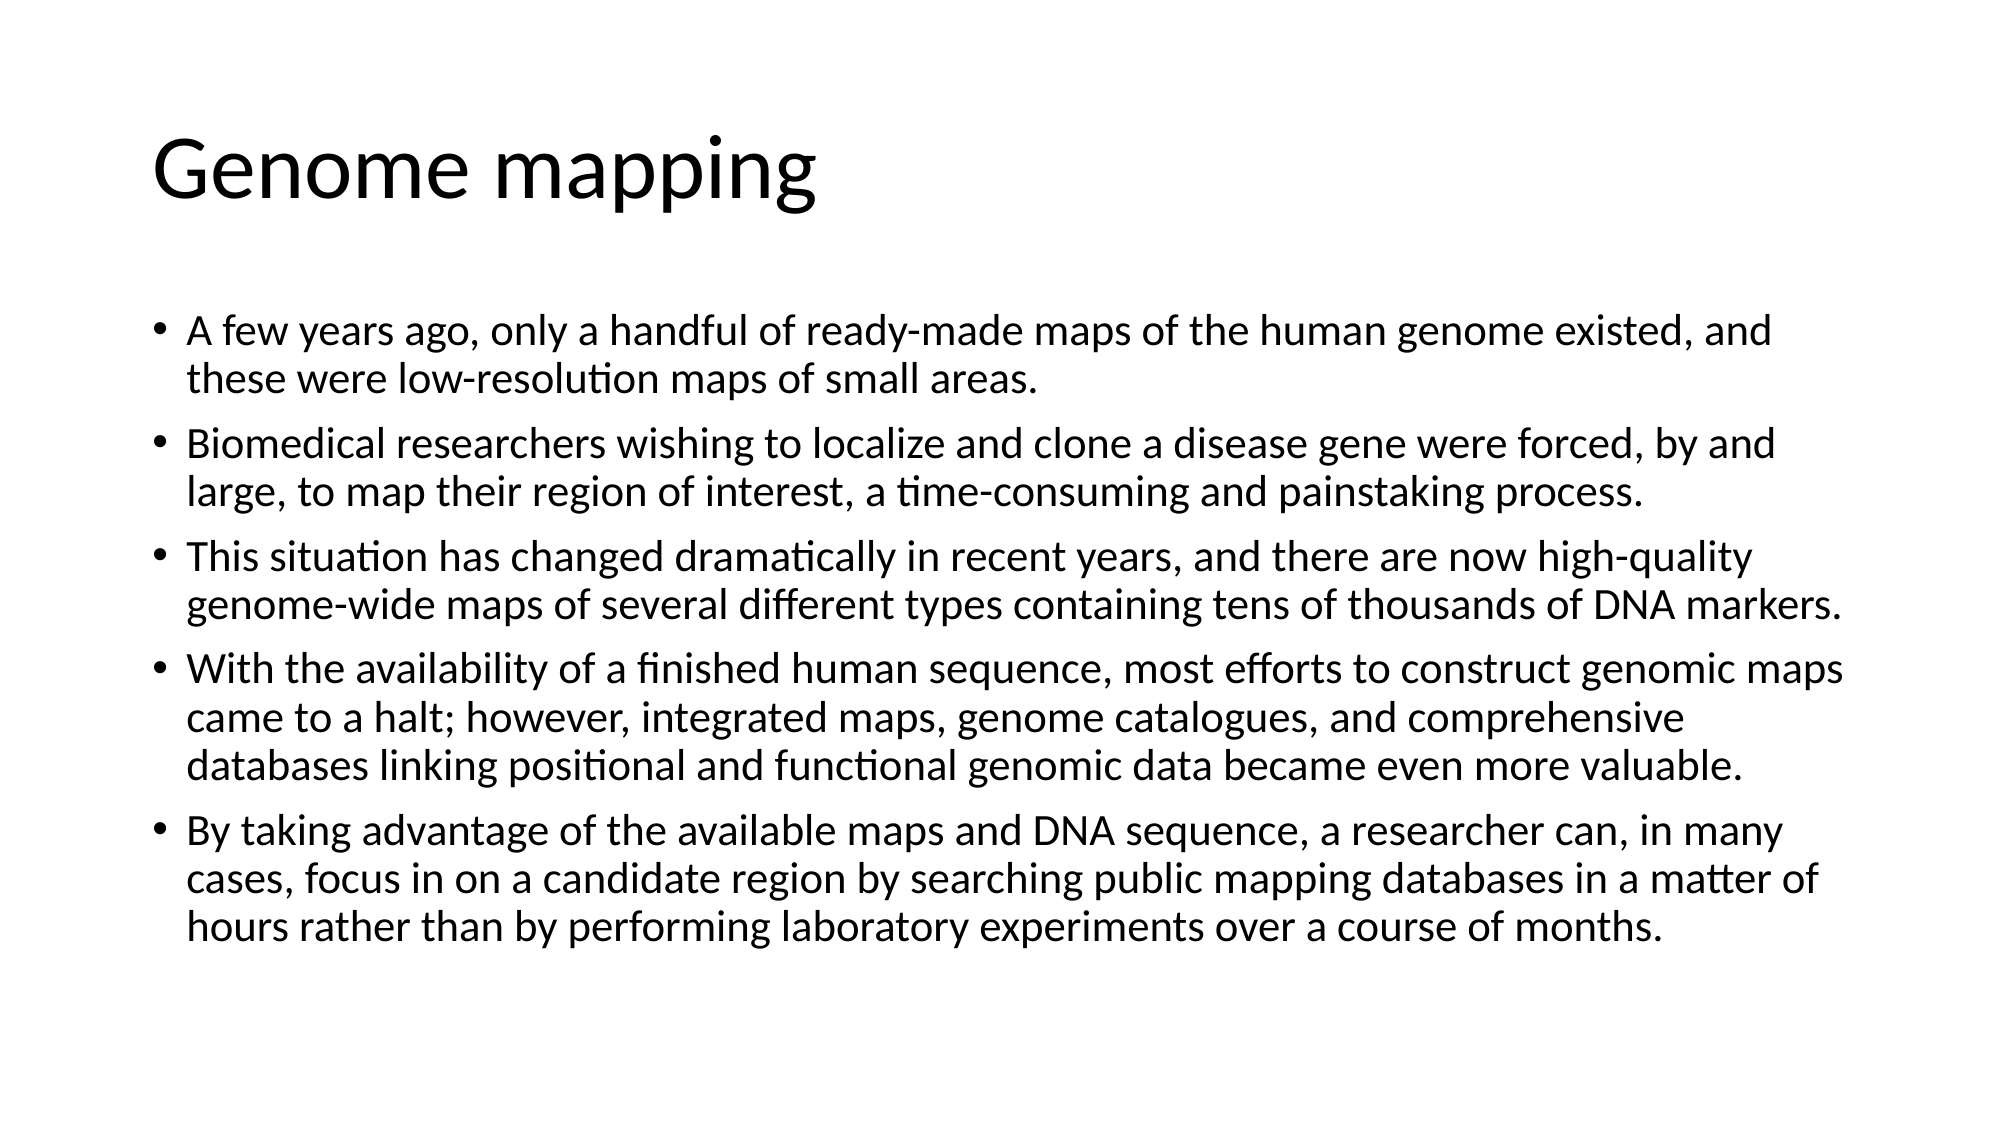

# Genome mapping
A few years ago, only a handful of ready-made maps of the human genome existed, and these were low-resolution maps of small areas.
Biomedical researchers wishing to localize and clone a disease gene were forced, by and large, to map their region of interest, a time-consuming and painstaking process.
This situation has changed dramatically in recent years, and there are now high-quality genome-wide maps of several different types containing tens of thousands of DNA markers.
With the availability of a finished human sequence, most efforts to construct genomic maps came to a halt; however, integrated maps, genome catalogues, and comprehensive databases linking positional and functional genomic data became even more valuable.
By taking advantage of the available maps and DNA sequence, a researcher can, in many cases, focus in on a candidate region by searching public mapping databases in a matter of hours rather than by performing laboratory experiments over a course of months.